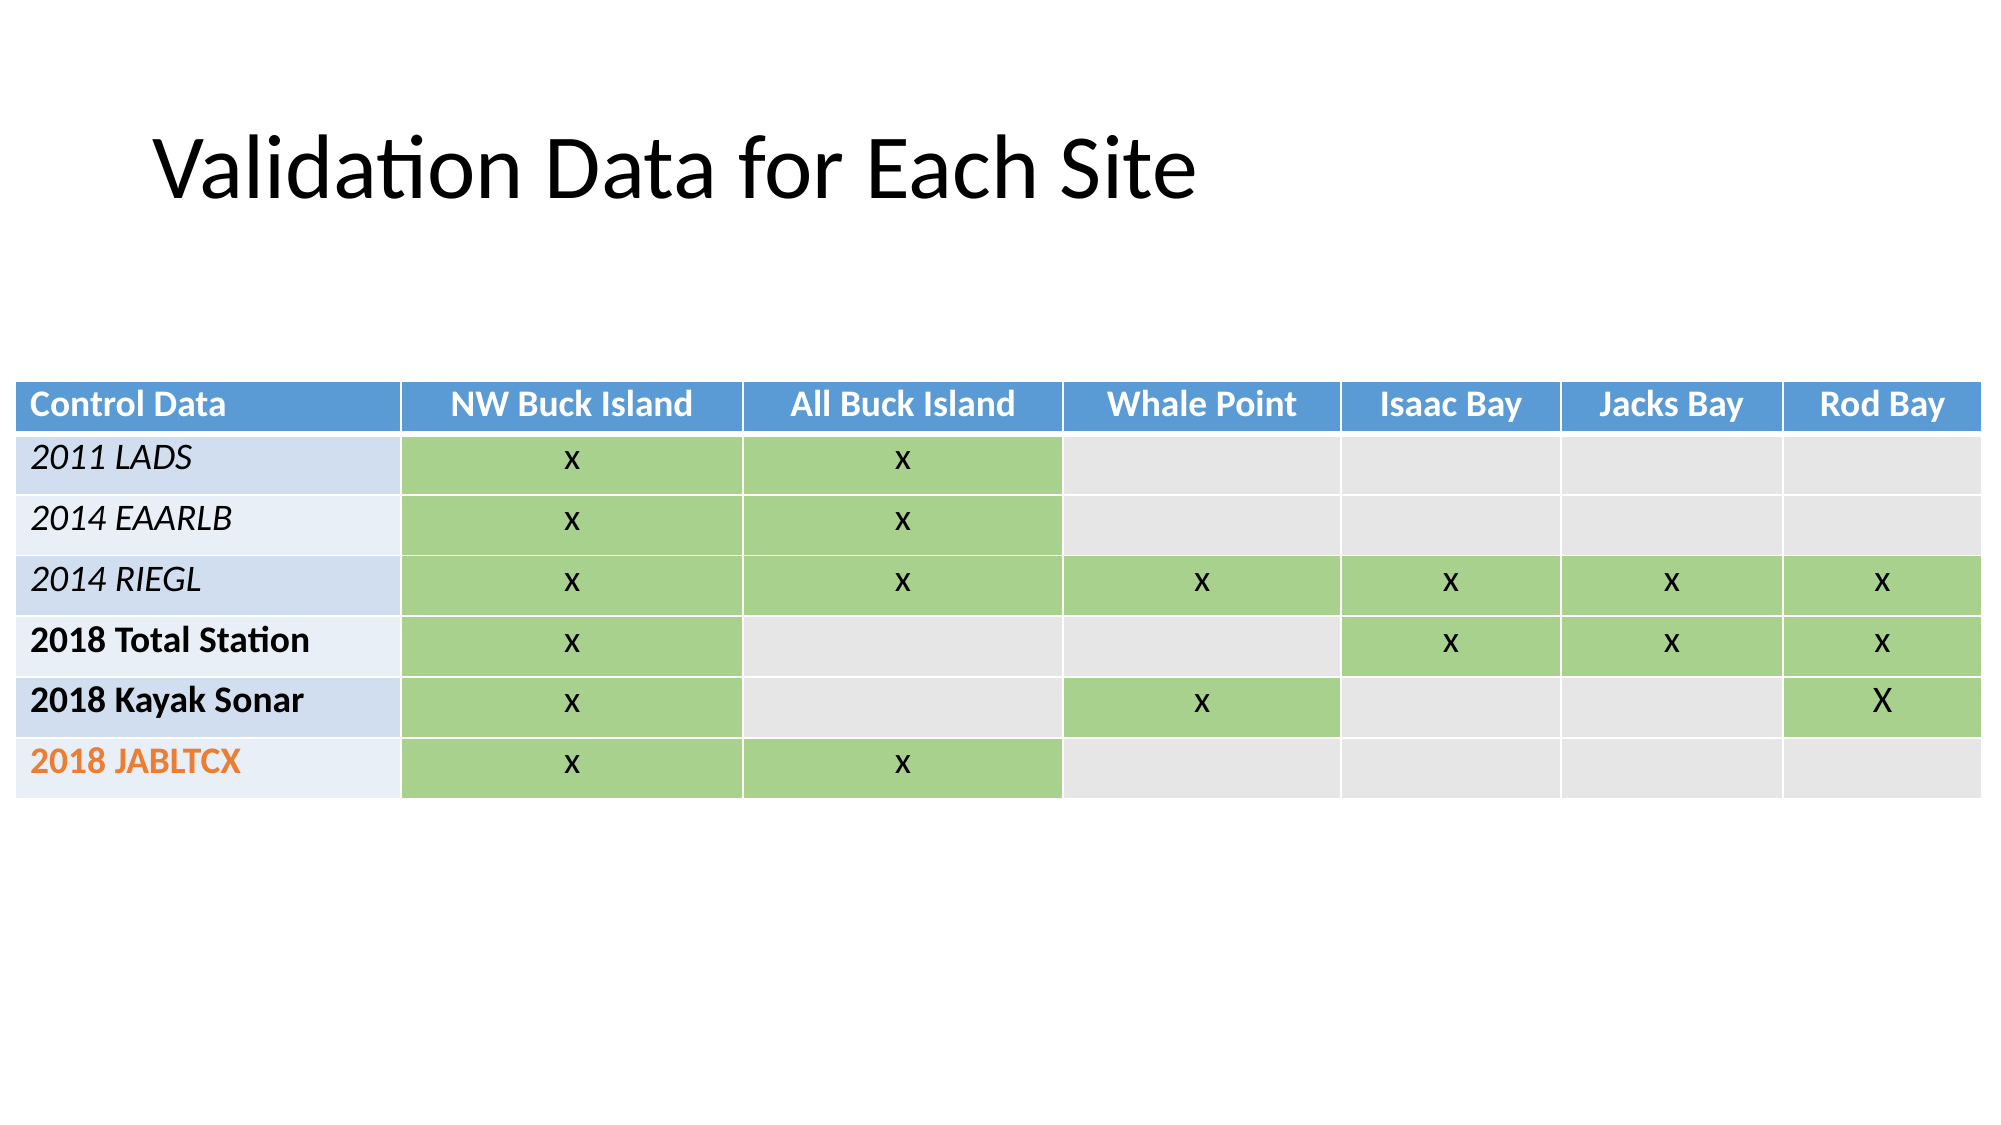

# Validation Data for Each Site
| Control Data | NW Buck Island | All Buck Island | Whale Point | Isaac Bay | Jacks Bay | Rod Bay |
| --- | --- | --- | --- | --- | --- | --- |
| 2011 LADS | x | x |  |  |  |  |
| 2014 EAARLB | x | x |  |  |  |  |
| 2014 RIEGL | x | x | x | x | x | x |
| 2018 Total Station | x |  |  | x | x | x |
| 2018 Kayak Sonar | x |  | x |  |  | X |
| 2018 JABLTCX | x | x |  |  |  |  |